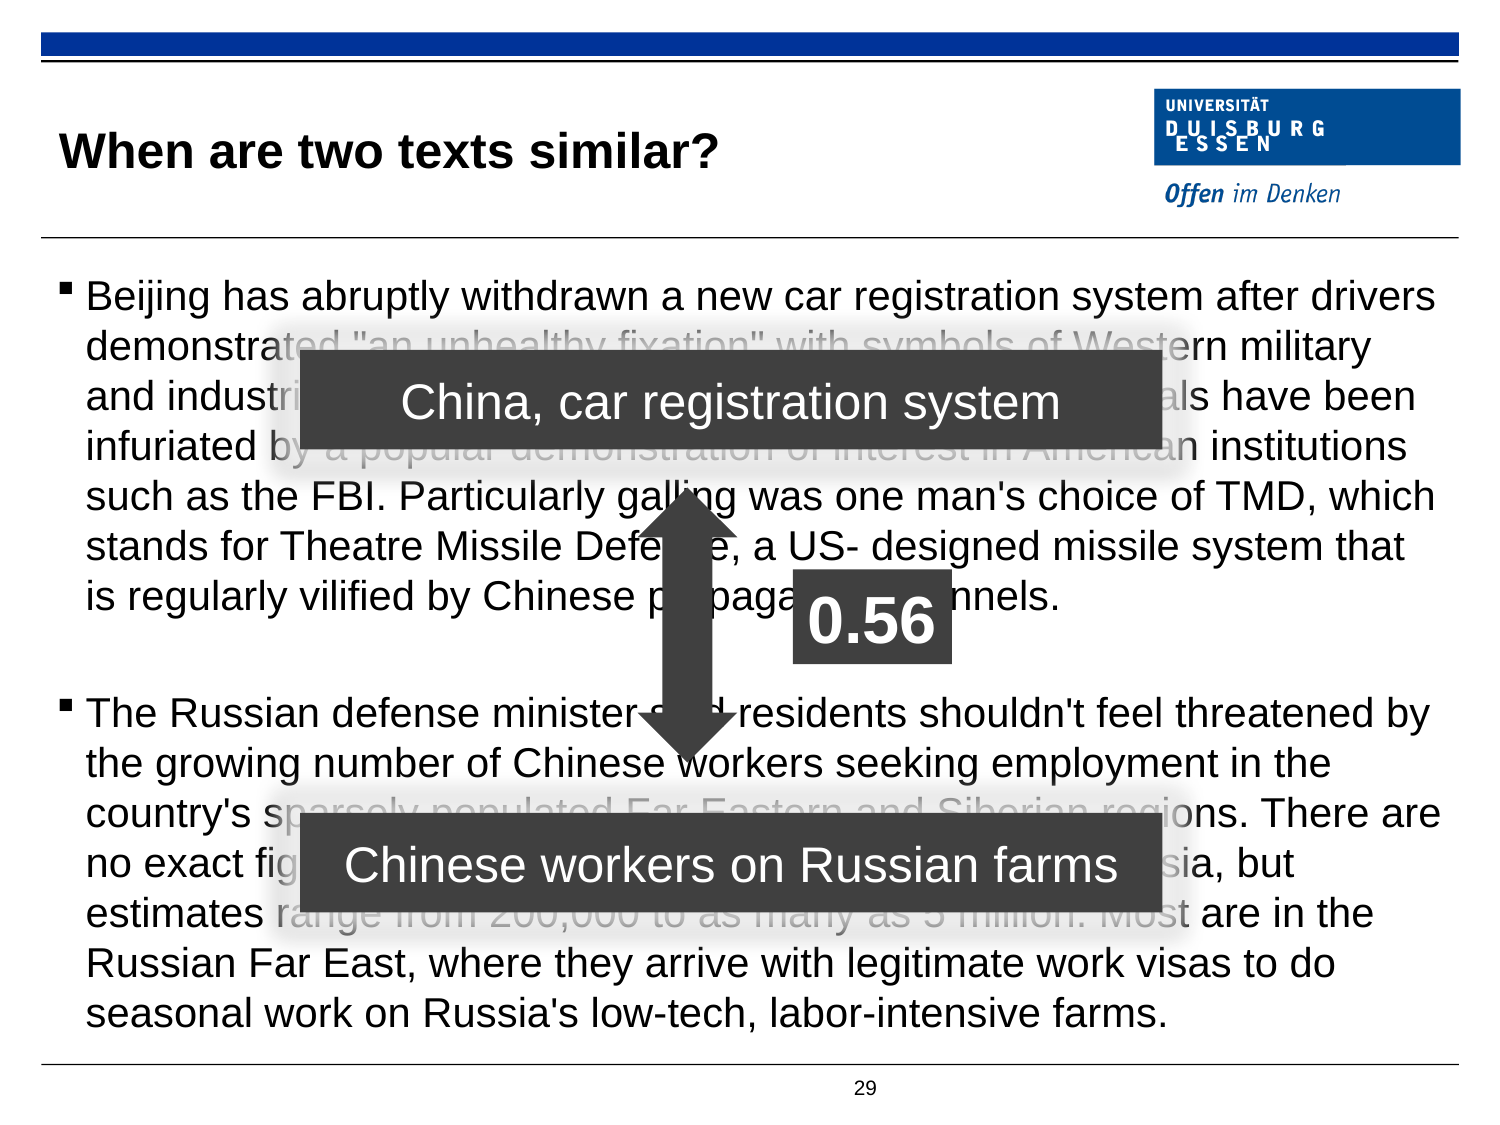

# When are two texts similar?
Beijing has abruptly withdrawn a new car registration system after drivers demonstrated "an unhealthy fixation" with symbols of Western military and industrial strength - such as FBI and 007. Senior officials have been infuriated by a popular demonstration of interest in American institutions such as the FBI. Particularly galling was one man's choice of TMD, which stands for Theatre Missile Defence, a US- designed missile system that is regularly vilified by Chinese propaganda channels.

The Russian defense minister said residents shouldn't feel threatened by the growing number of Chinese workers seeking employment in the country's sparsely populated Far Eastern and Siberian regions. There are no exact figures for the number of Chinese working in Russia, but estimates range from 200,000 to as many as 5 million. Most are in the Russian Far East, where they arrive with legitimate work visas to do seasonal work on Russia's low-tech, labor-intensive farms.

China, car registration system
0.56
Chinese workers on Russian farms